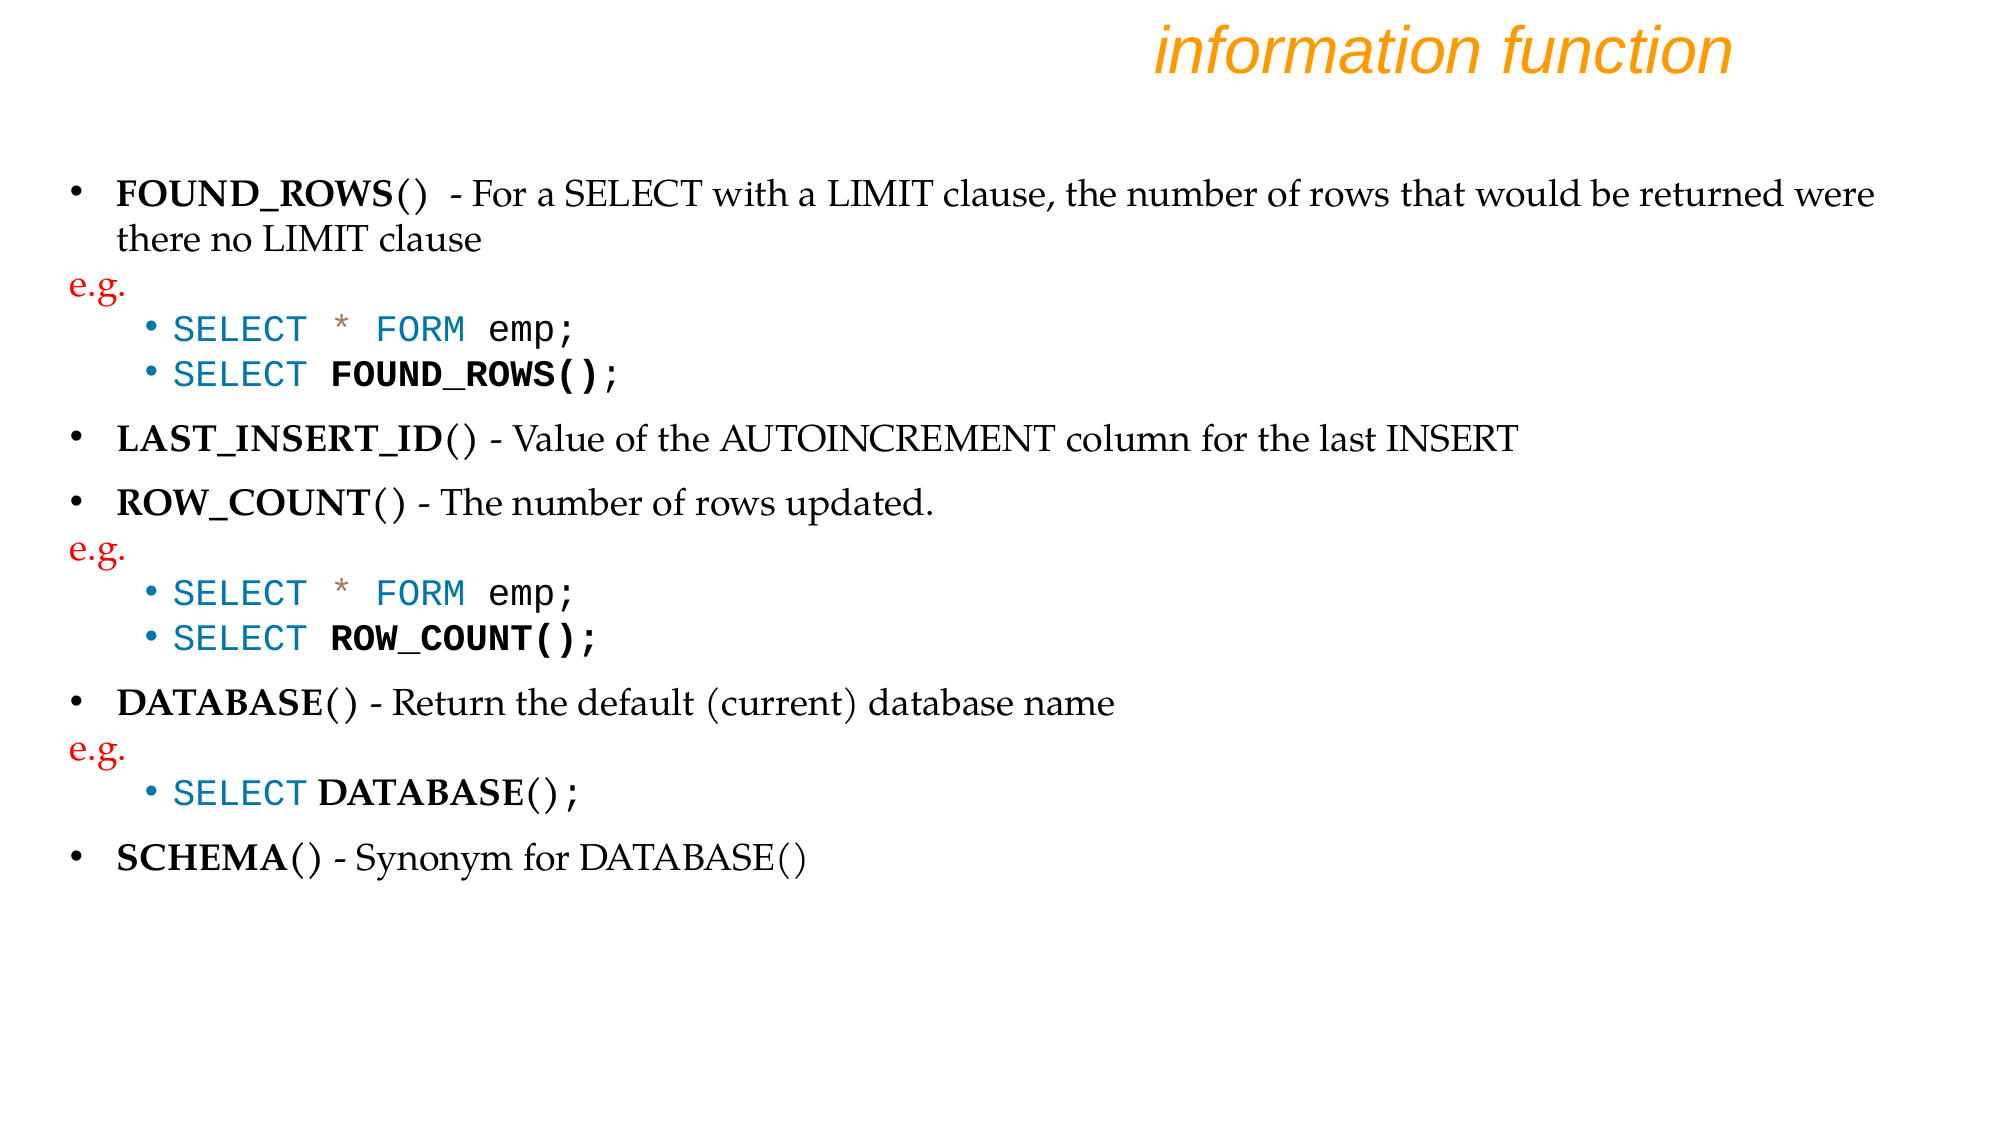

information function
FOUND_ROWS()  - For a SELECT with a LIMIT clause, the number of rows that would be returned were there no LIMIT clause
e.g.
SELECT * FORM emp;
SELECT FOUND_ROWS();

LAST_INSERT_ID() - Value of the AUTOINCREMENT column for the last INSERT

ROW_COUNT() - The number of rows updated.
e.g.
SELECT * FORM emp;
SELECT ROW_COUNT();

DATABASE() - Return the default (current) database name
e.g.
SELECT DATABASE();

SCHEMA() - Synonym for DATABASE()